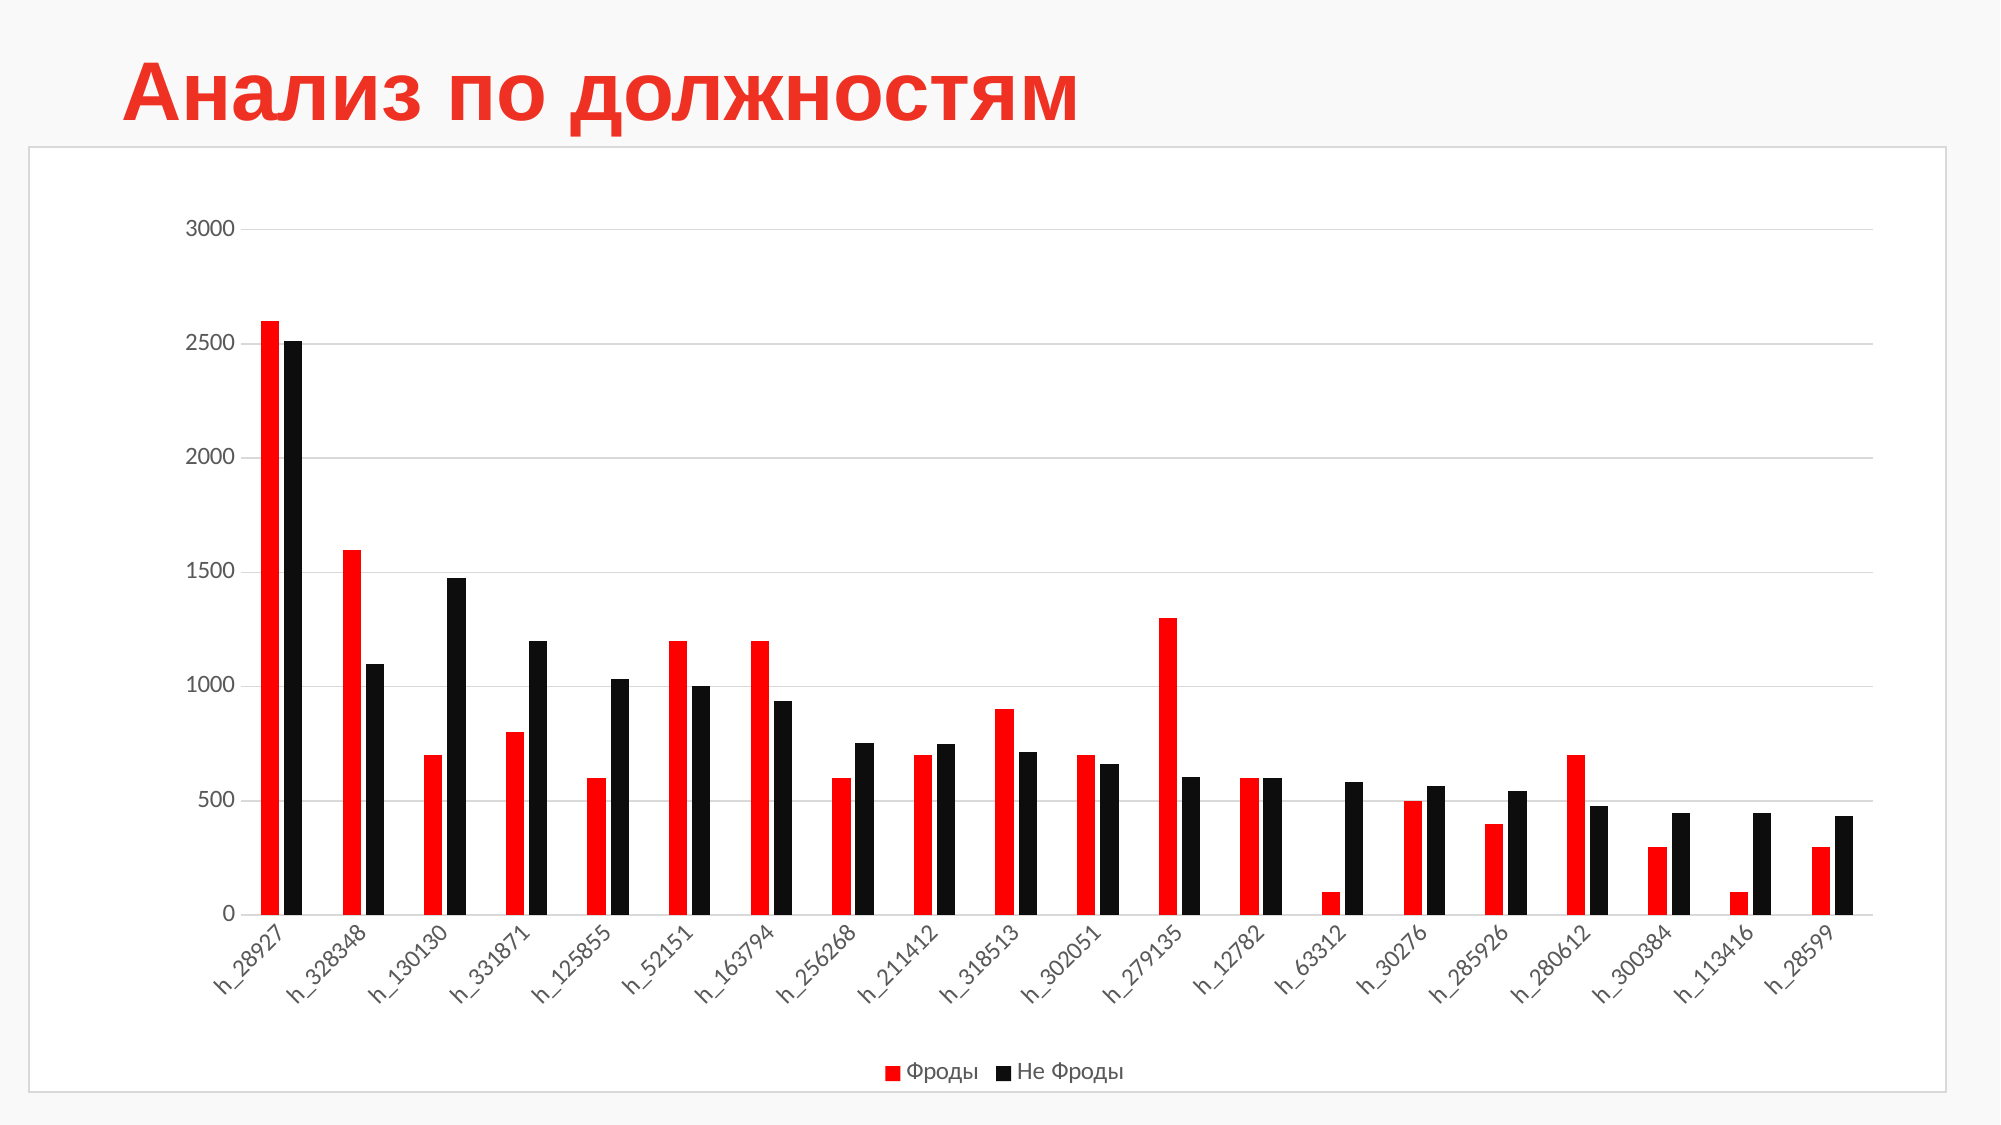

Анализ по должностям

### Chart

| Category | Фроды | Не Фроды |
|---|---|---|
| h_28927 | 2600.0 | 2514.0 |
| h_328348 | 1600.0 | 1099.0 |
| h_130130 | 700.0 | 1475.0 |
| h_331871 | 800.0 | 1201.0 |
| h_125855 | 600.0 | 1032.0 |
| h_52151 | 1200.0 | 1005.0 |
| h_163794 | 1200.0 | 938.0 |
| h_256268 | 600.0 | 753.0 |
| h_211412 | 700.0 | 751.0 |
| h_318513 | 900.0 | 714.0 |
| h_302051 | 700.0 | 661.0 |
| h_279135 | 1300.0 | 604.0 |
| h_12782 | 600.0 | 600.0 |
| h_63312 | 100.0 | 583.0 |
| h_30276 | 500.0 | 565.0 |
| h_285926 | 400.0 | 545.0 |
| h_280612 | 700.0 | 476.0 |
| h_300384 | 300.0 | 448.0 |
| h_113416 | 100.0 | 446.0 |
| h_28599 | 300.0 | 434.0 |